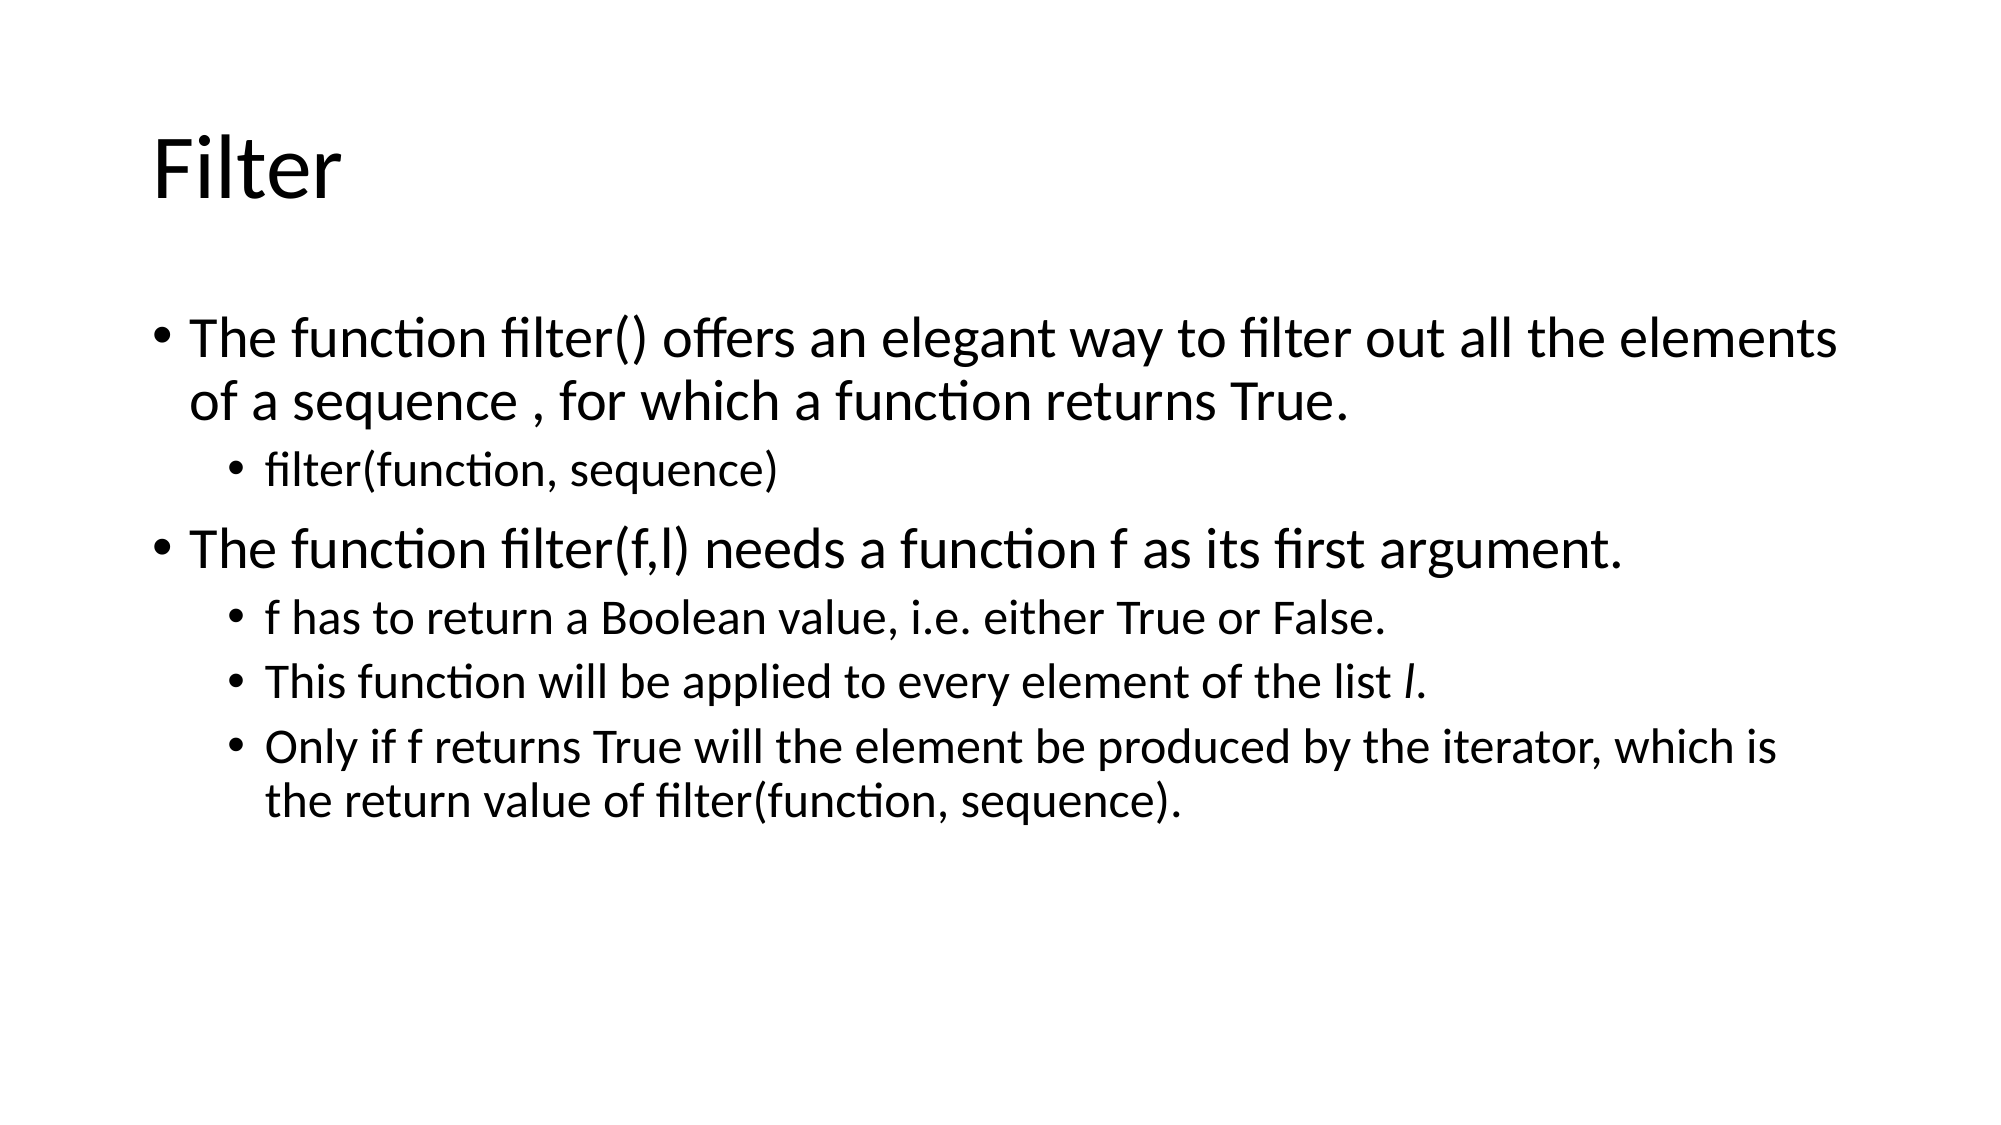

# Filter
The function filter() offers an elegant way to filter out all the elements of a sequence , for which a function returns True.
filter(function, sequence)
The function filter(f,l) needs a function f as its first argument.
f has to return a Boolean value, i.e. either True or False.
This function will be applied to every element of the list l.
Only if f returns True will the element be produced by the iterator, which is the return value of filter(function, sequence).